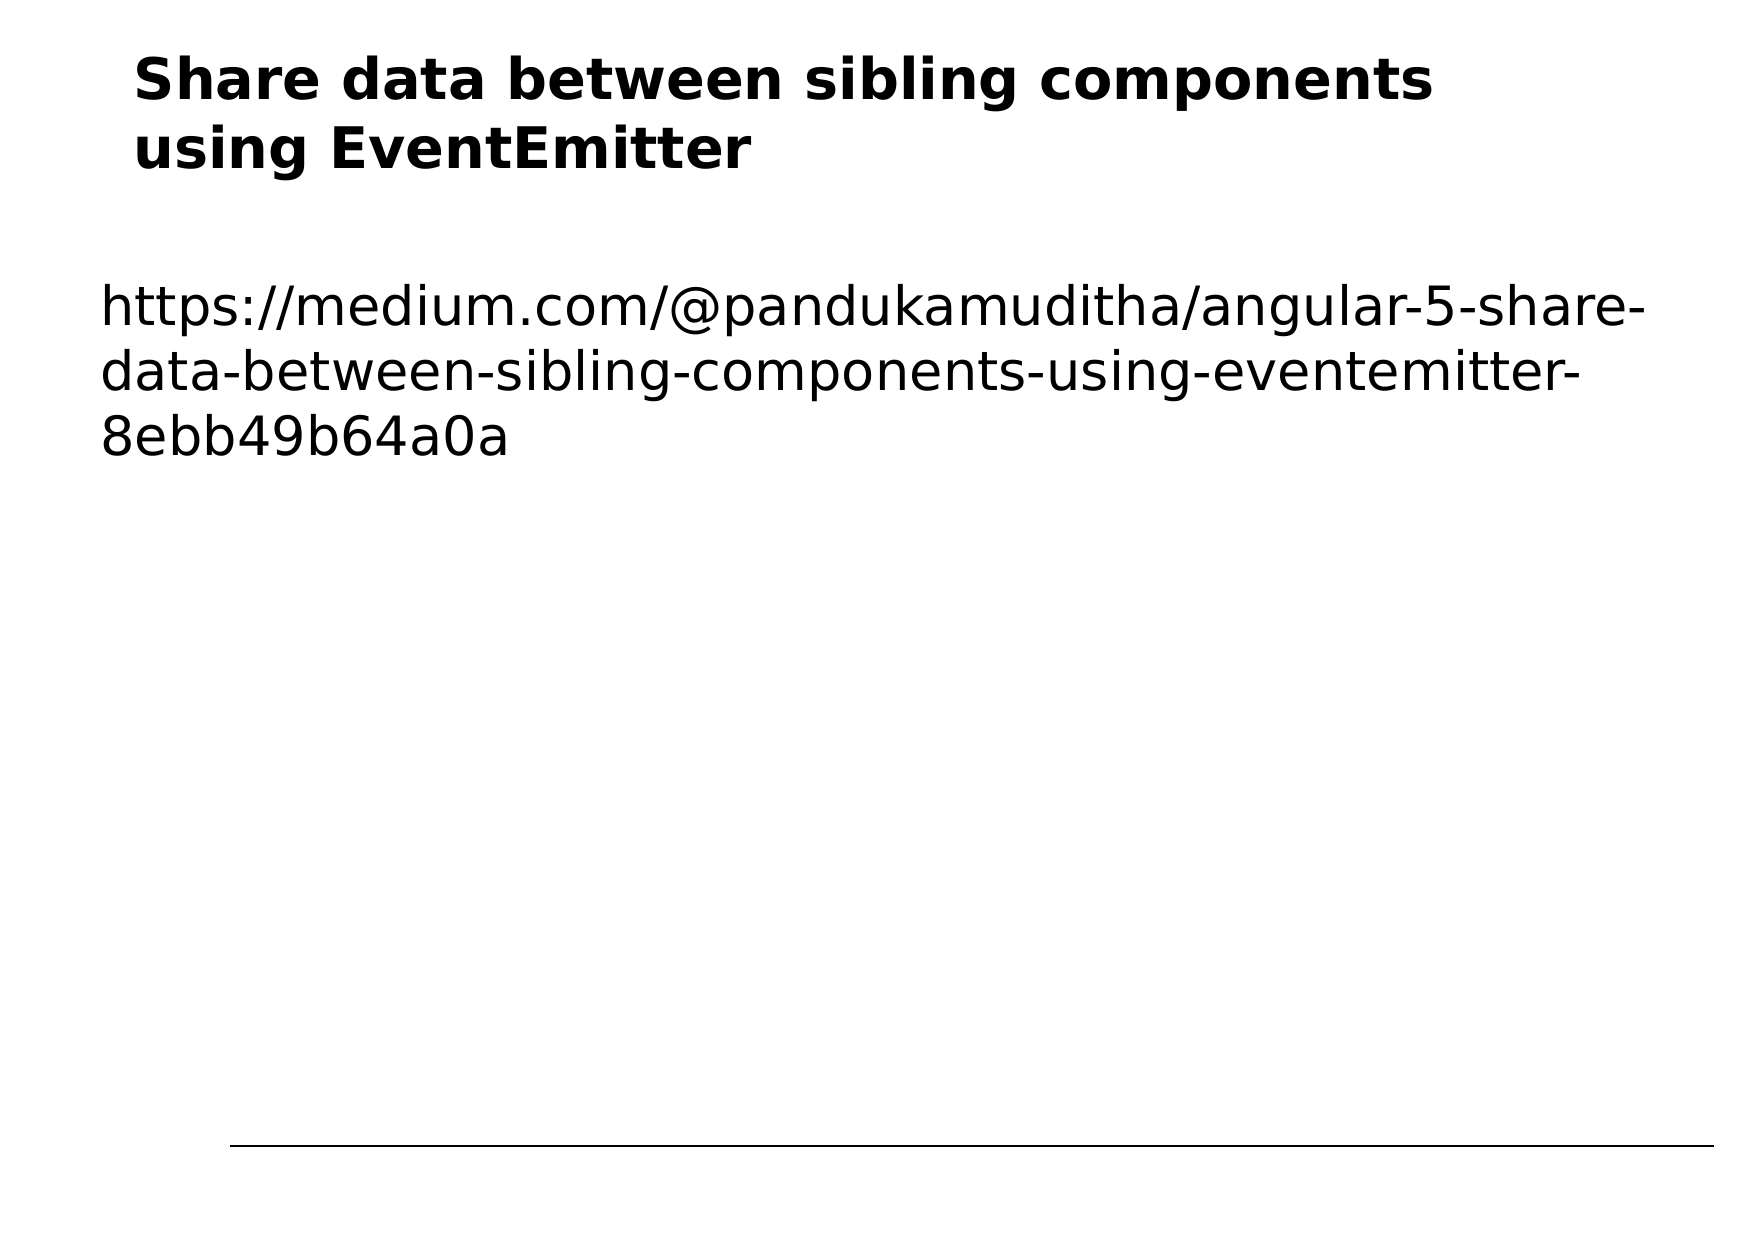

# Share data between sibling components using EventEmitter
https://medium.com/@pandukamuditha/angular-5-share-data-between-sibling-components-using-eventemitter-8ebb49b64a0a